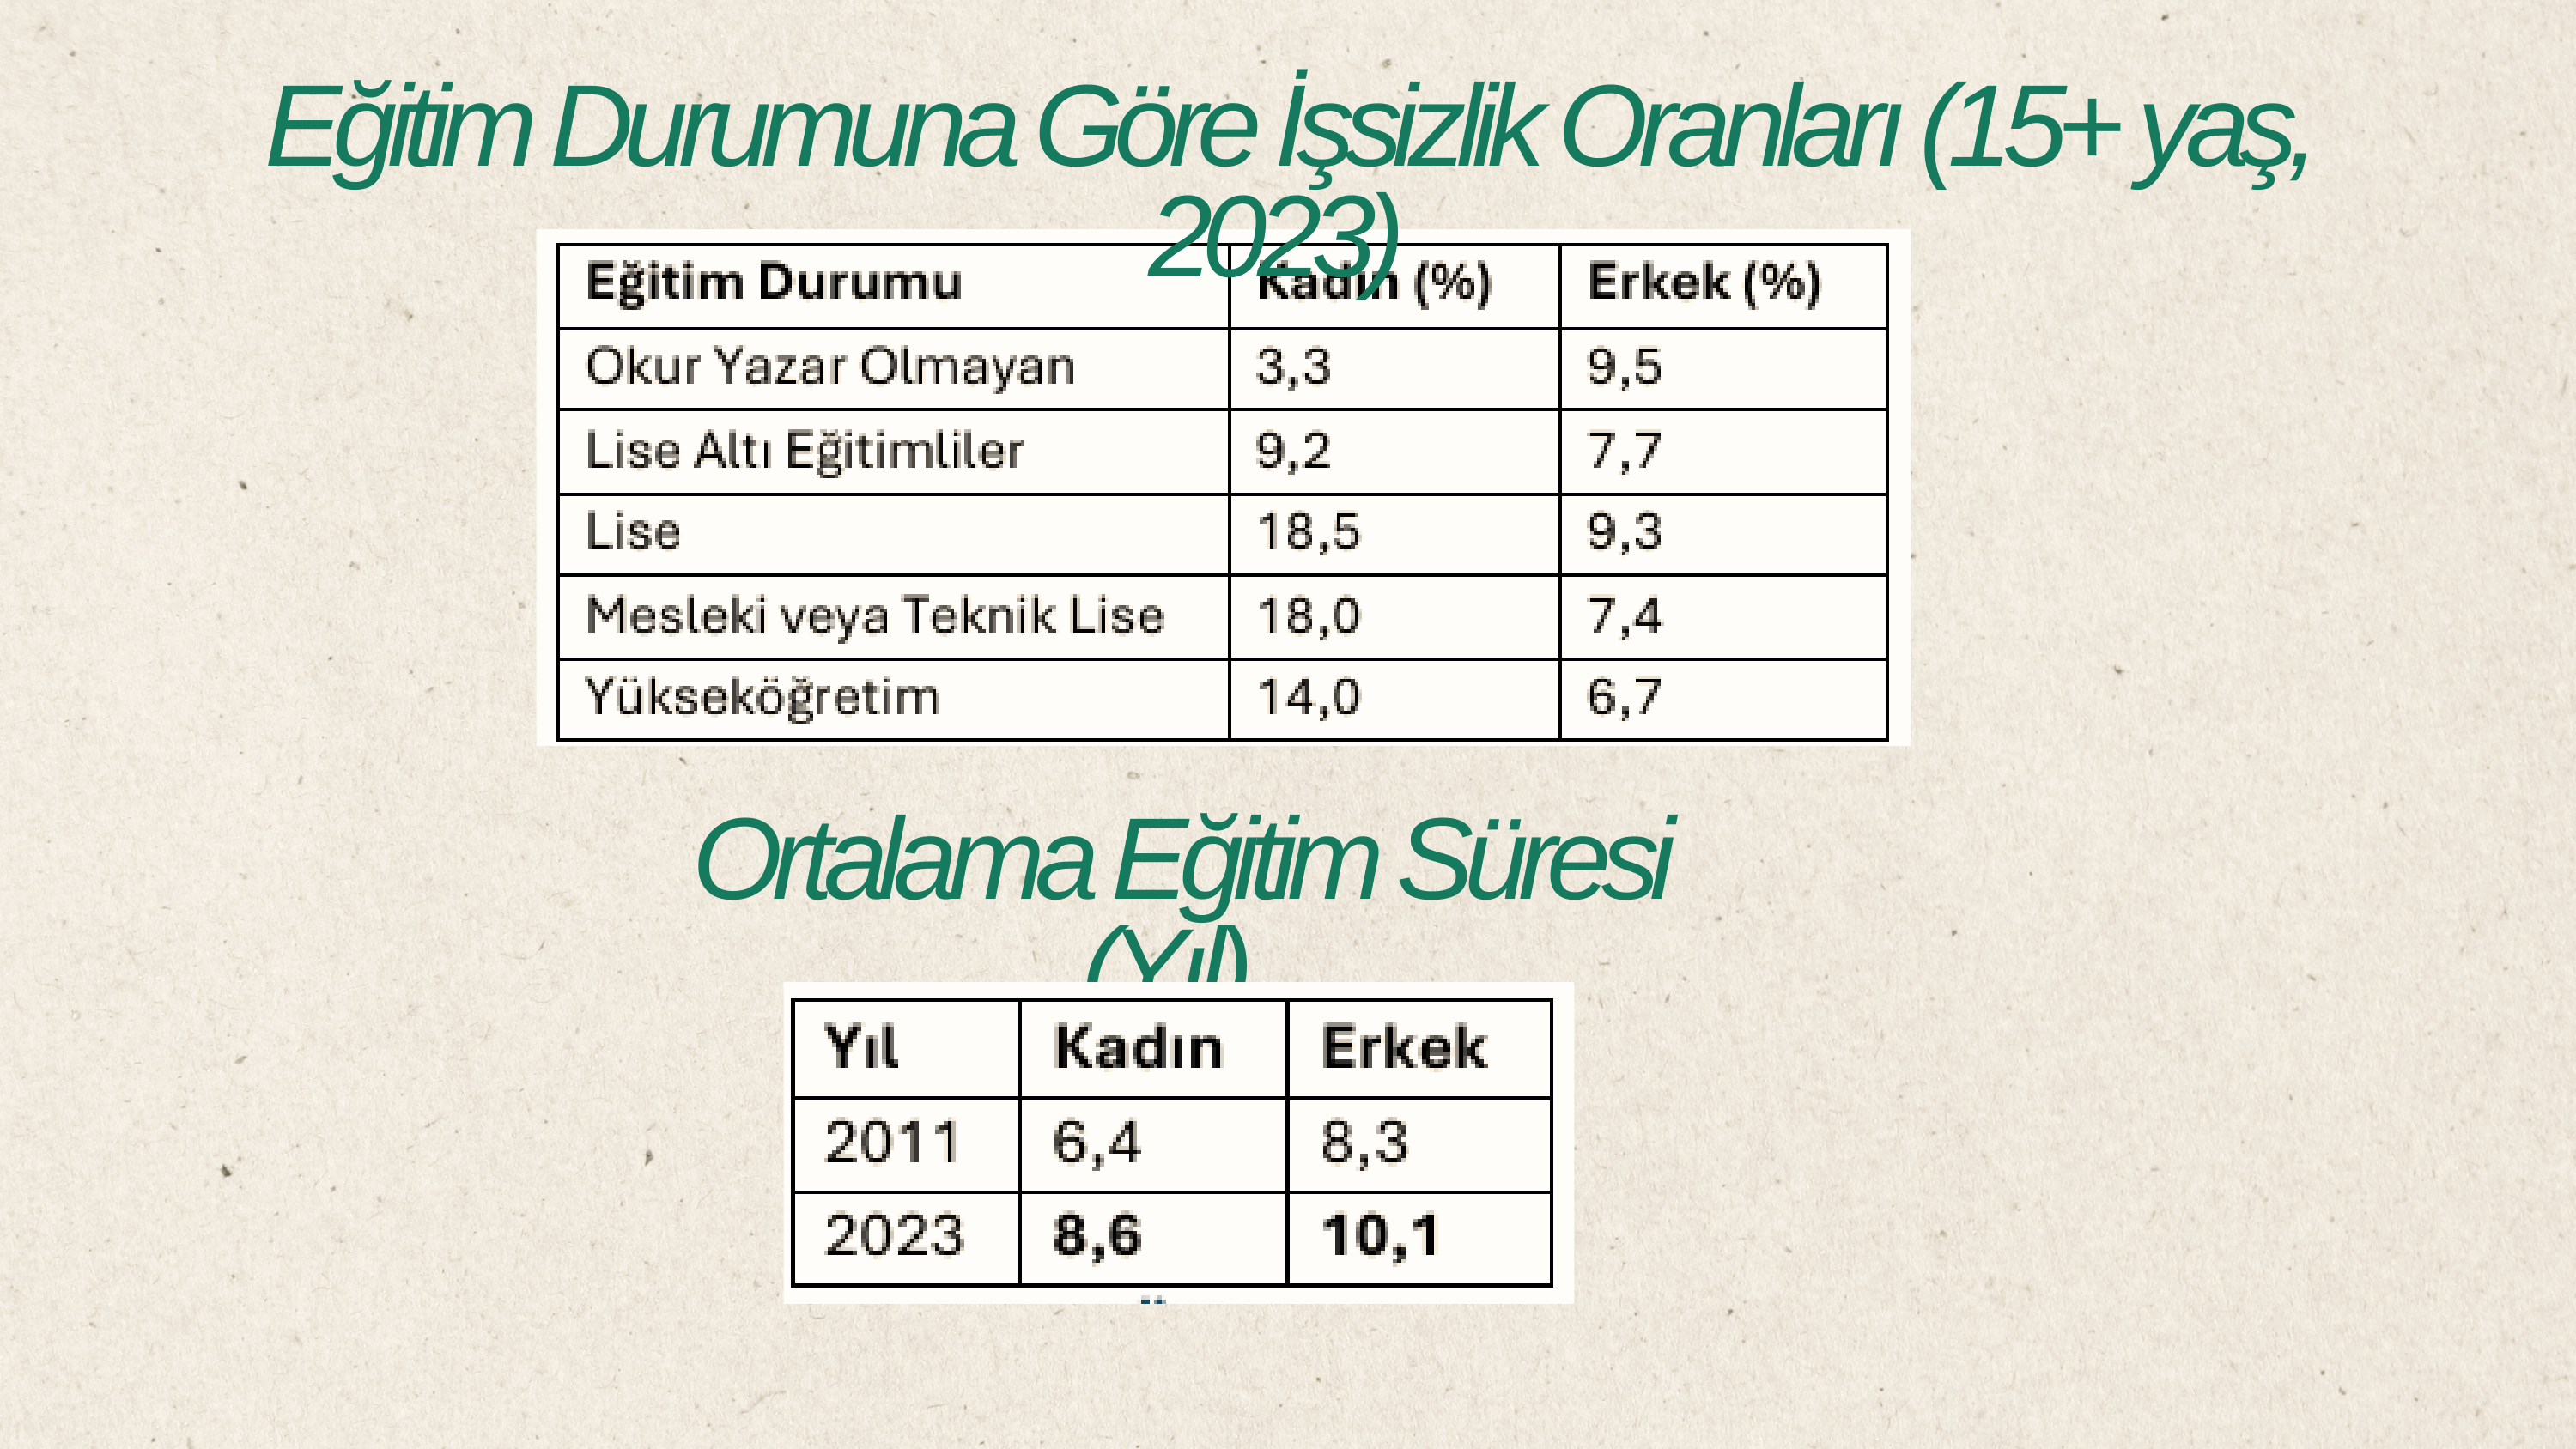

Eğitim Durumuna Göre İşsizlik Oranları (15+ yaş, 2023)

Ortalama Eğitim Süresi (Yıl)